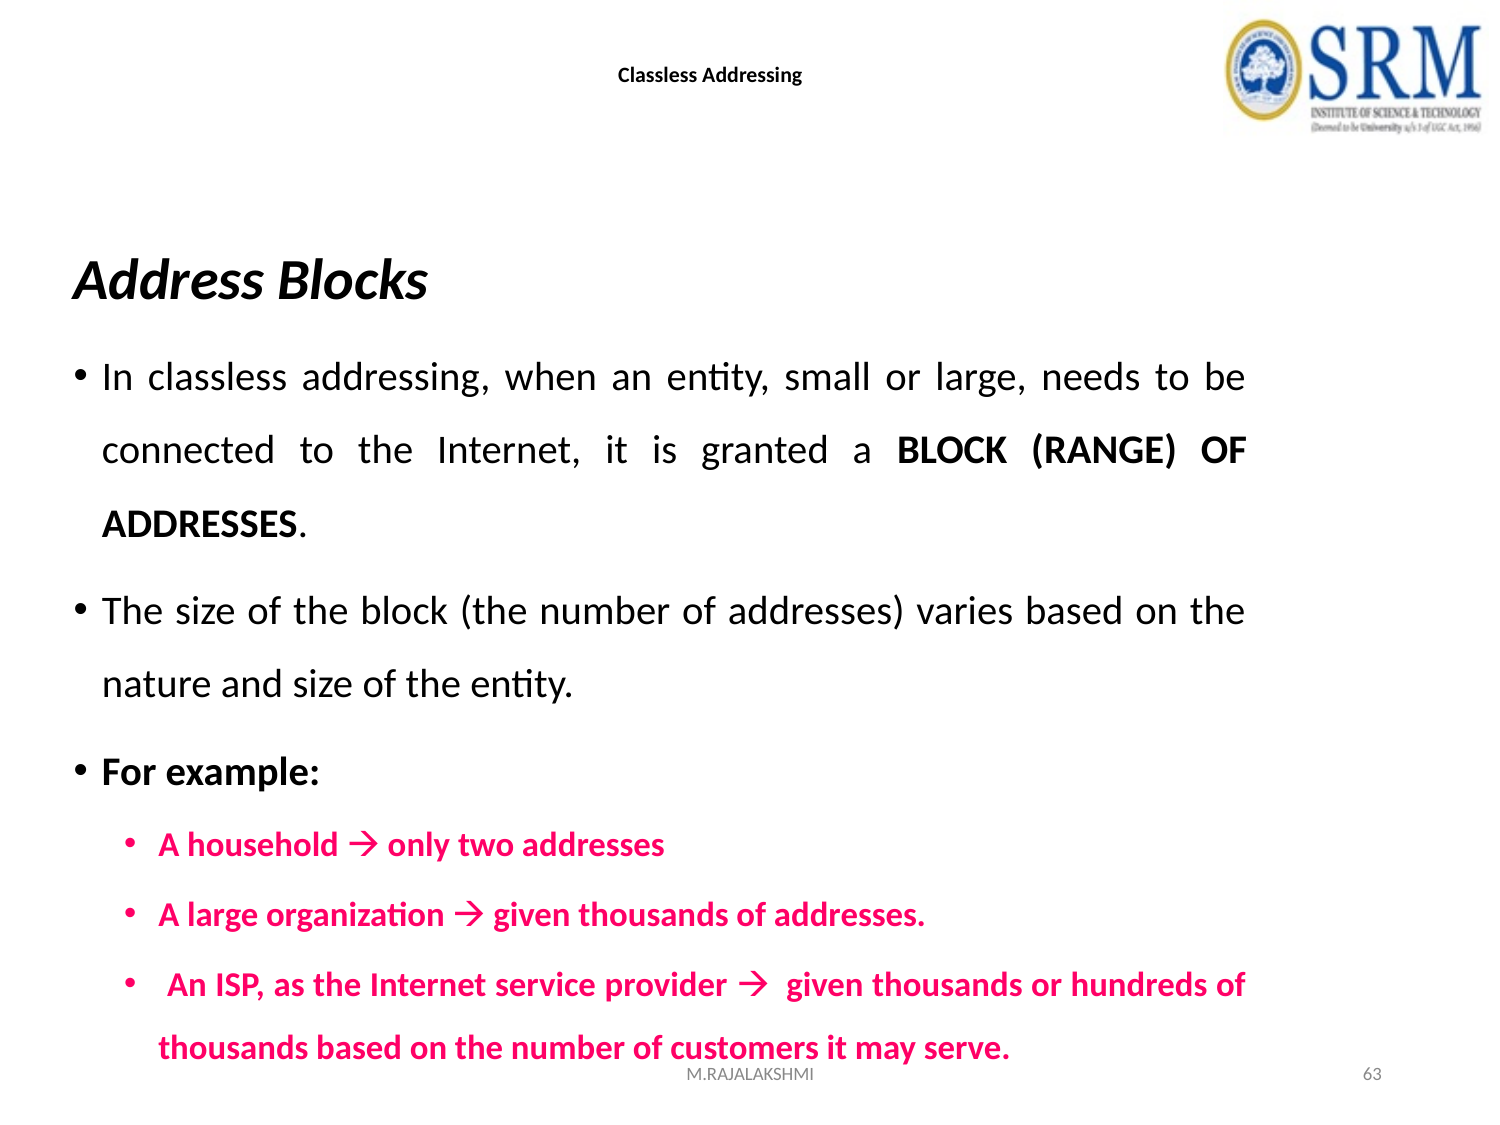

# Classless Addressing
Address Blocks
In classless addressing, when an entity, small or large, needs to be connected to the Internet, it is granted a BLOCK (RANGE) OF ADDRESSES.
The size of the block (the number of addresses) varies based on the nature and size of the entity.
For example:
A household 🡪 only two addresses
A large organization 🡪 given thousands of addresses.
 An ISP, as the Internet service provider 🡪  given thousands or hundreds of thousands based on the number of customers it may serve.

M.RAJALAKSHMI
63